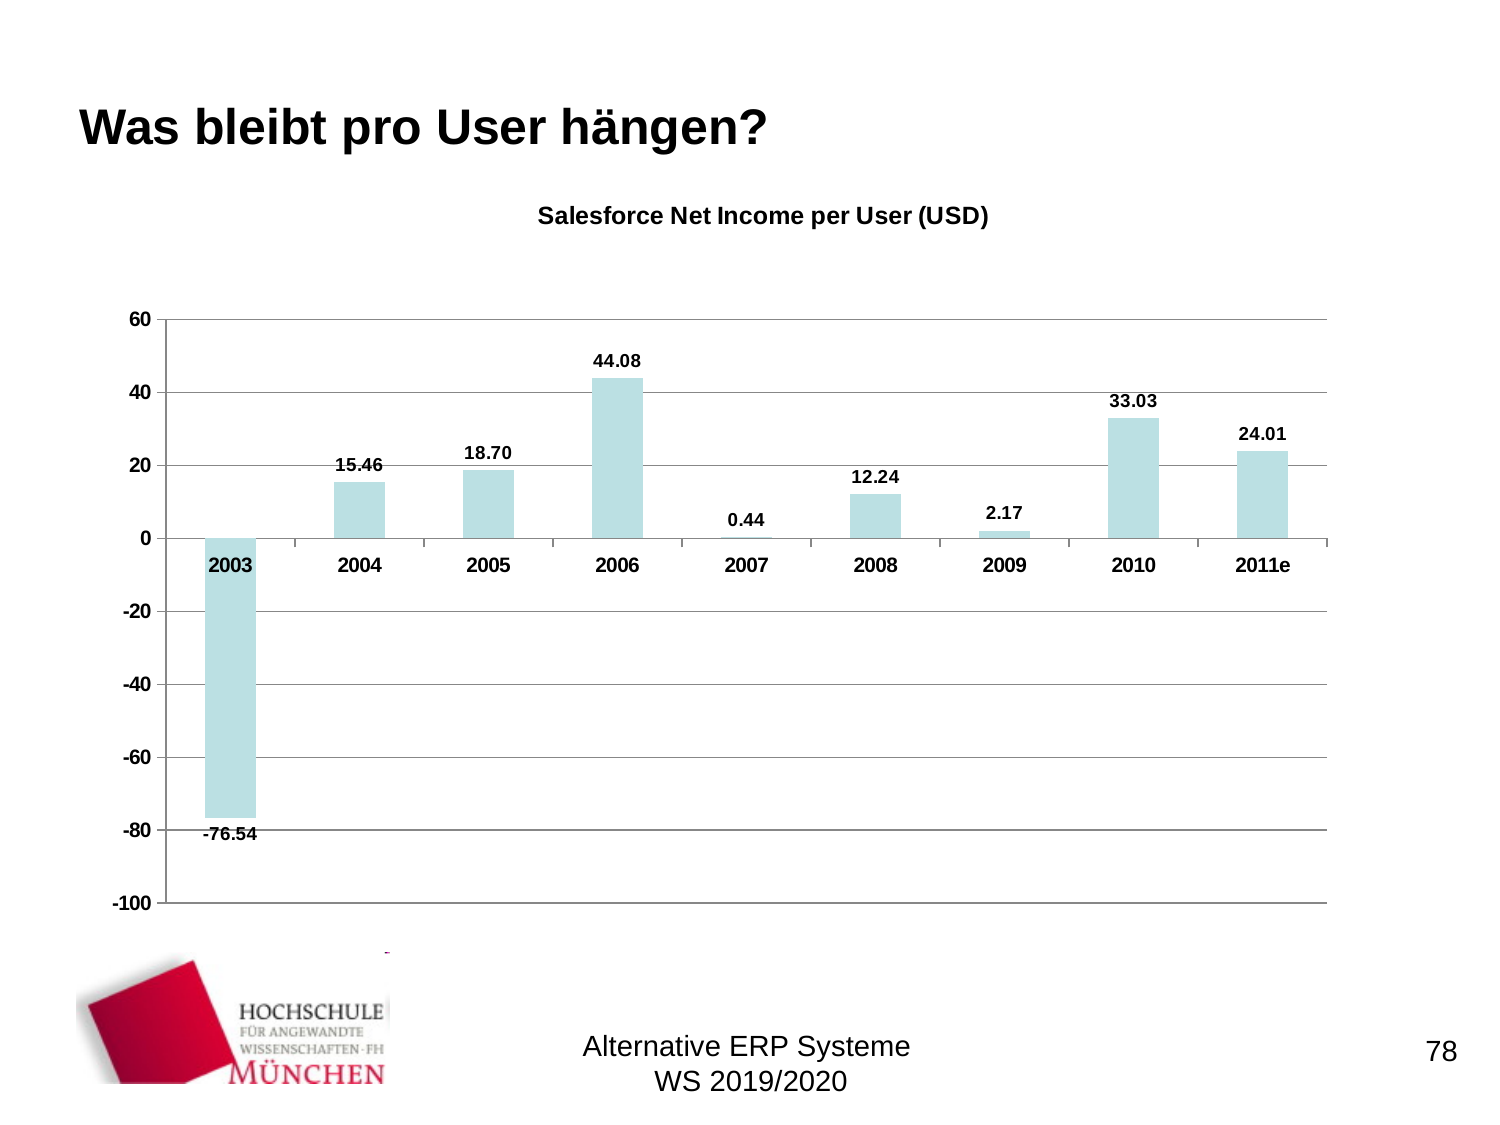

# Was bleibt pro User hängen?

### Chart: Salesforce Net Income per User (USD)

| Category | Net Income per user (USD) |
|---|---|
| 2003 | -76.53543307086613 |
| 2004 | 15.462555066079293 |
| 2005 | 18.702290076335878 |
| 2006 | 44.077399380804955 |
| 2007 | 0.44181818181818183 |
| 2008 | 12.237333333333334 |
| 2009 | 2.1714 |
| 2010 | 33.03042121684867 |
| 2011e | 24.010472286334355 |
Alternative ERP Systeme
WS 2019/2020
78